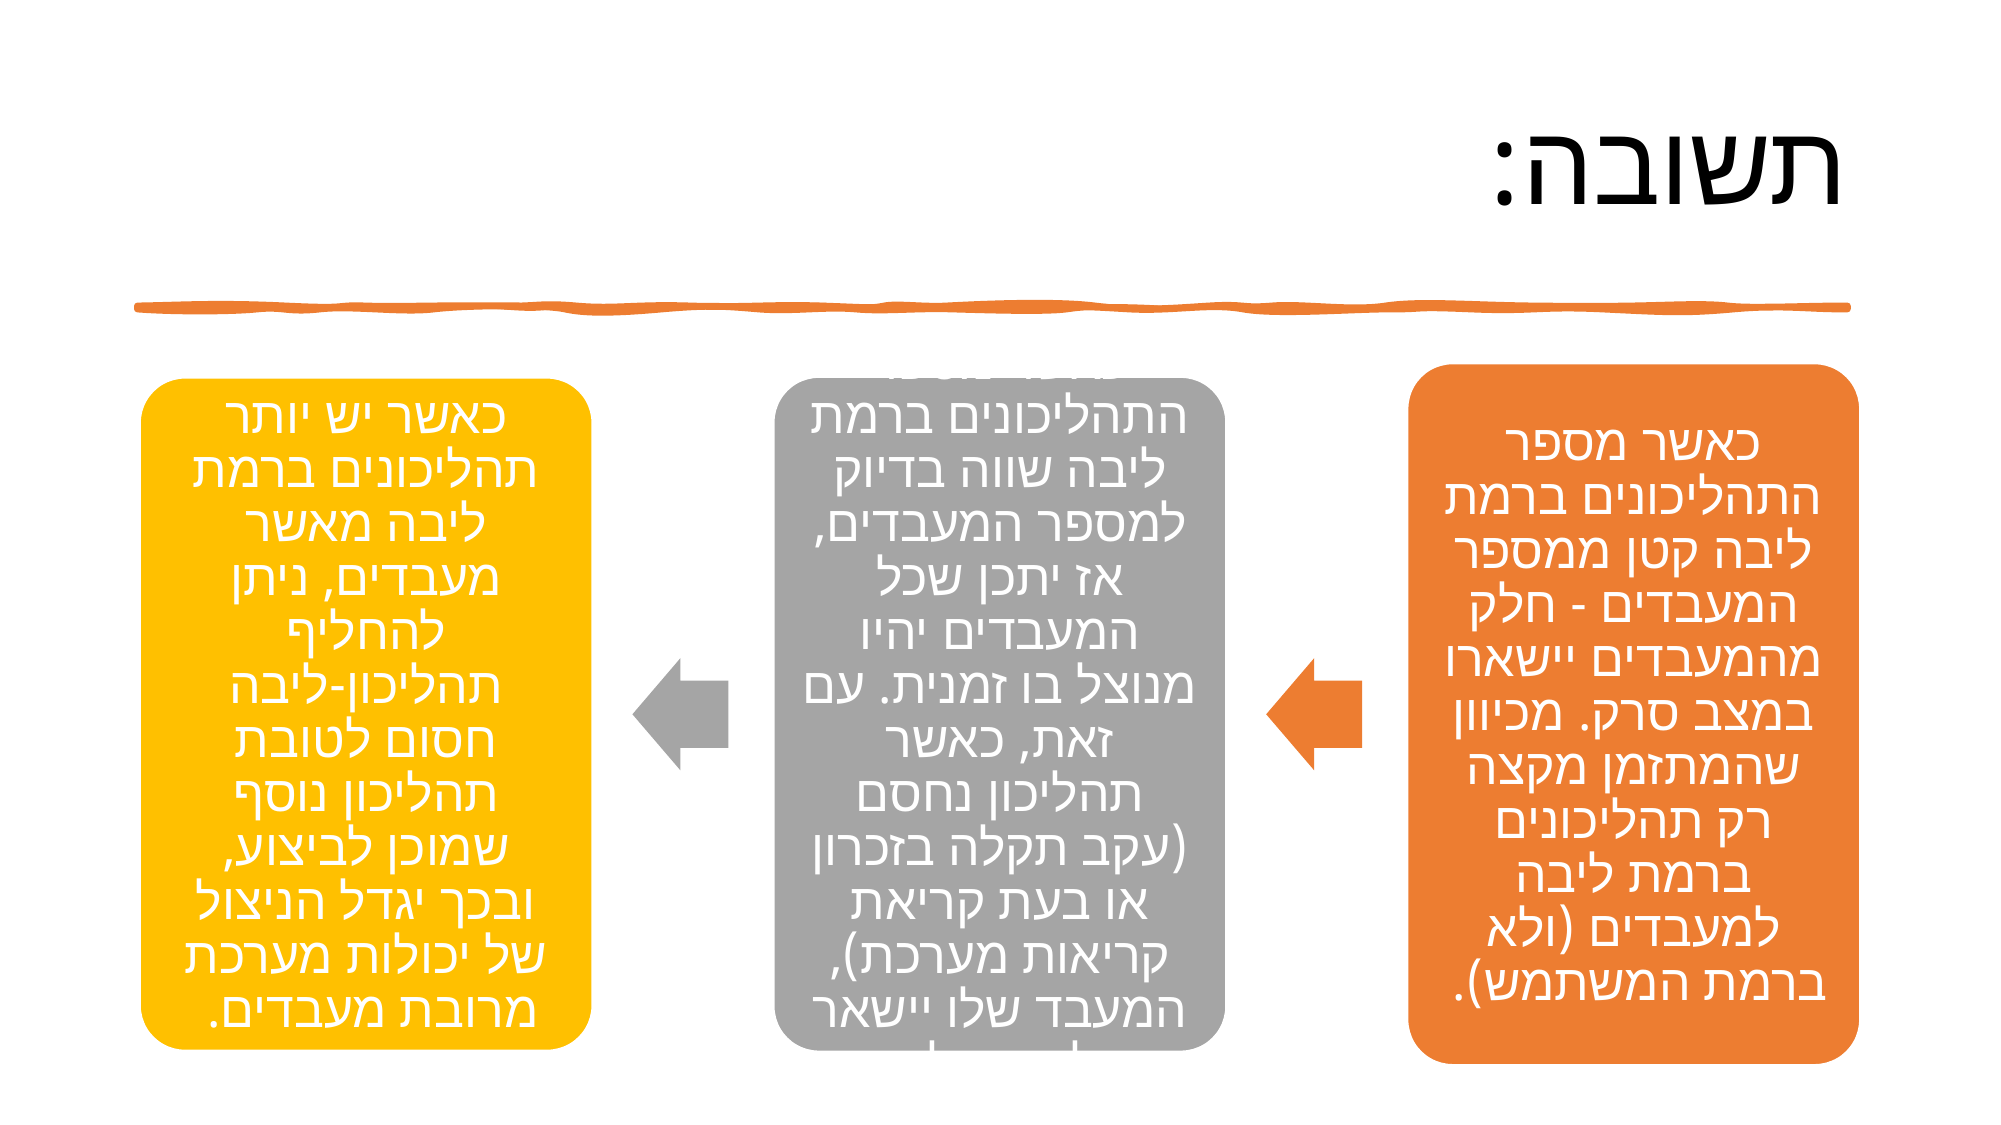

# תשובה:

כאשר מספר התהליכונים ברמת ליבה קטן ממספר המעבדים - חלק מהמעבדים יישארו במצב סרק. מכיוון שהמתזמן מקצה רק תהליכונים ברמת ליבה למעבדים (ולא ברמת המשתמש).

כאשר מספר התהליכונים ברמת ליבה שווה בדיוק למספר המעבדים, אז יתכן שכל המעבדים יהיו מנוצל בו זמנית. עם זאת, כאשר תהליכון נחסם (עקב תקלה בזכרון או בעת קריאת קריאות מערכת), המעבד שלו יישאר לא פעיל.

כאשר יש יותר תהליכונים ברמת ליבה מאשר מעבדים, ניתן להחליף תהליכון-ליבה חסום לטובת תהליכון נוסף שמוכן לביצוע, ובכך יגדל הניצול של יכולות מערכת מרובת מעבדים.